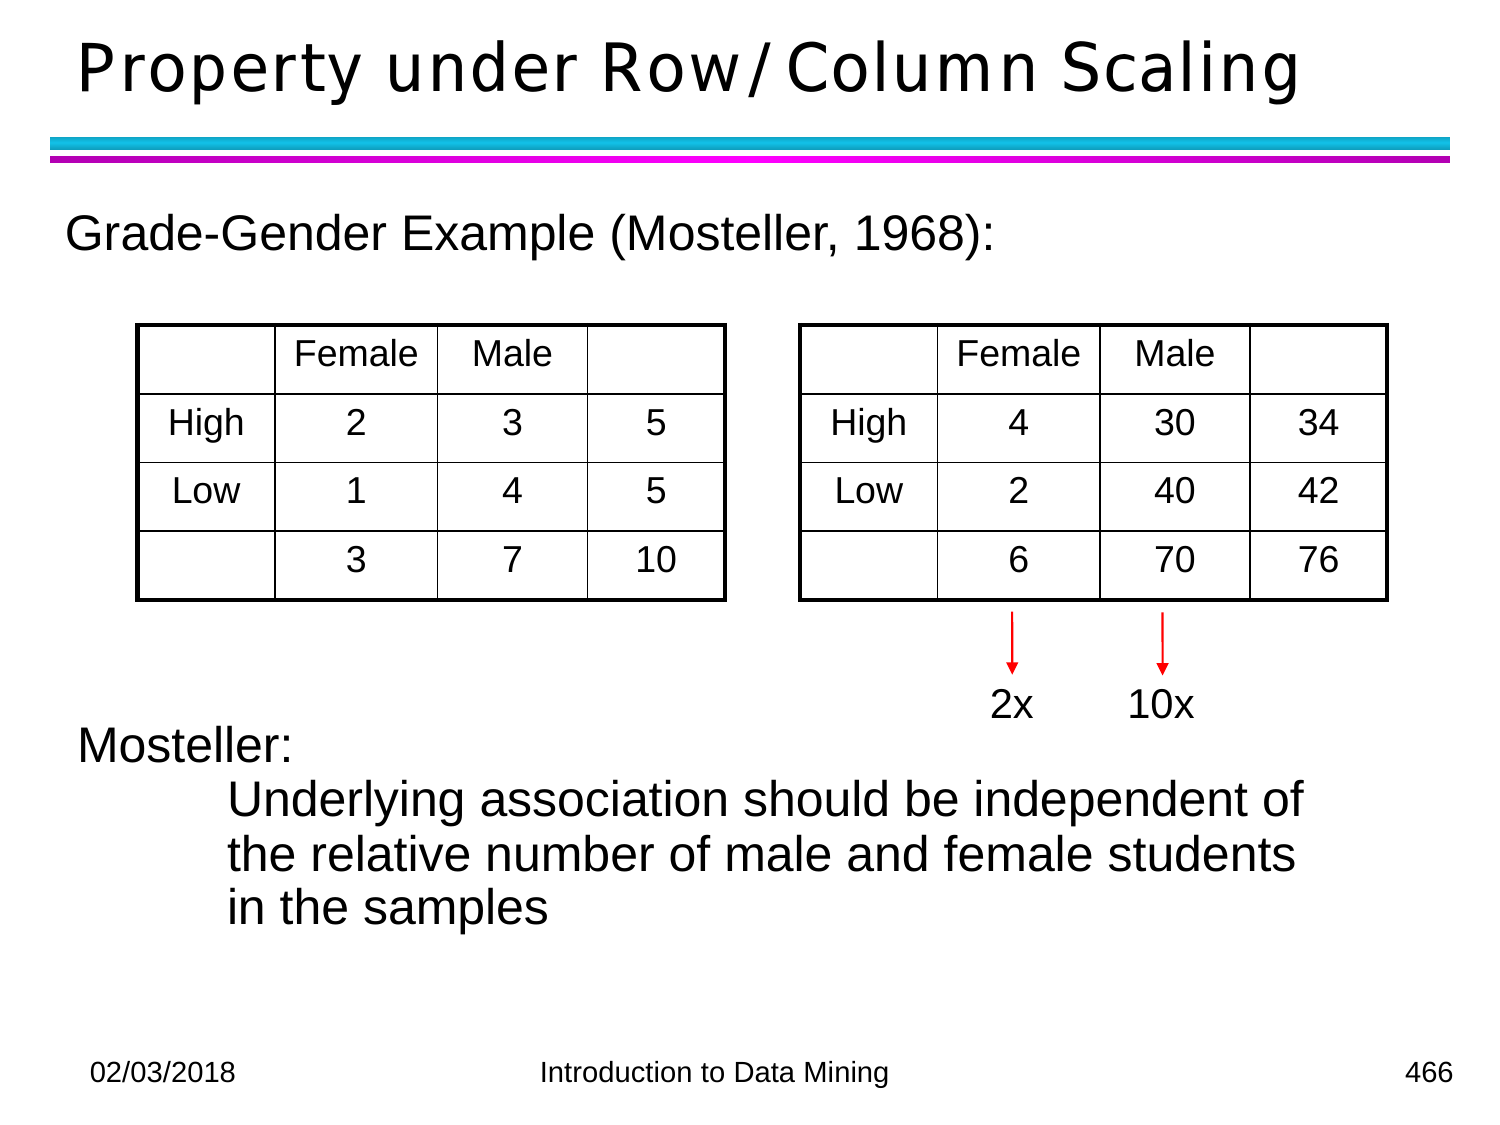

# Property under Row/Column Scaling
Grade-Gender Example (Mosteller, 1968):
|  | Female | Male |  |
| --- | --- | --- | --- |
| High | 2 | 3 | 5 |
| Low | 1 | 4 | 5 |
|  | 3 | 7 | 10 |
|  | Female | Male |  |
| --- | --- | --- | --- |
| High | 4 | 30 | 34 |
| Low | 2 | 40 | 42 |
|  | 6 | 70 | 76 |

2x
10x
Mosteller:
	Underlying association should be independent of
	the relative number of male and female students
	in the samples